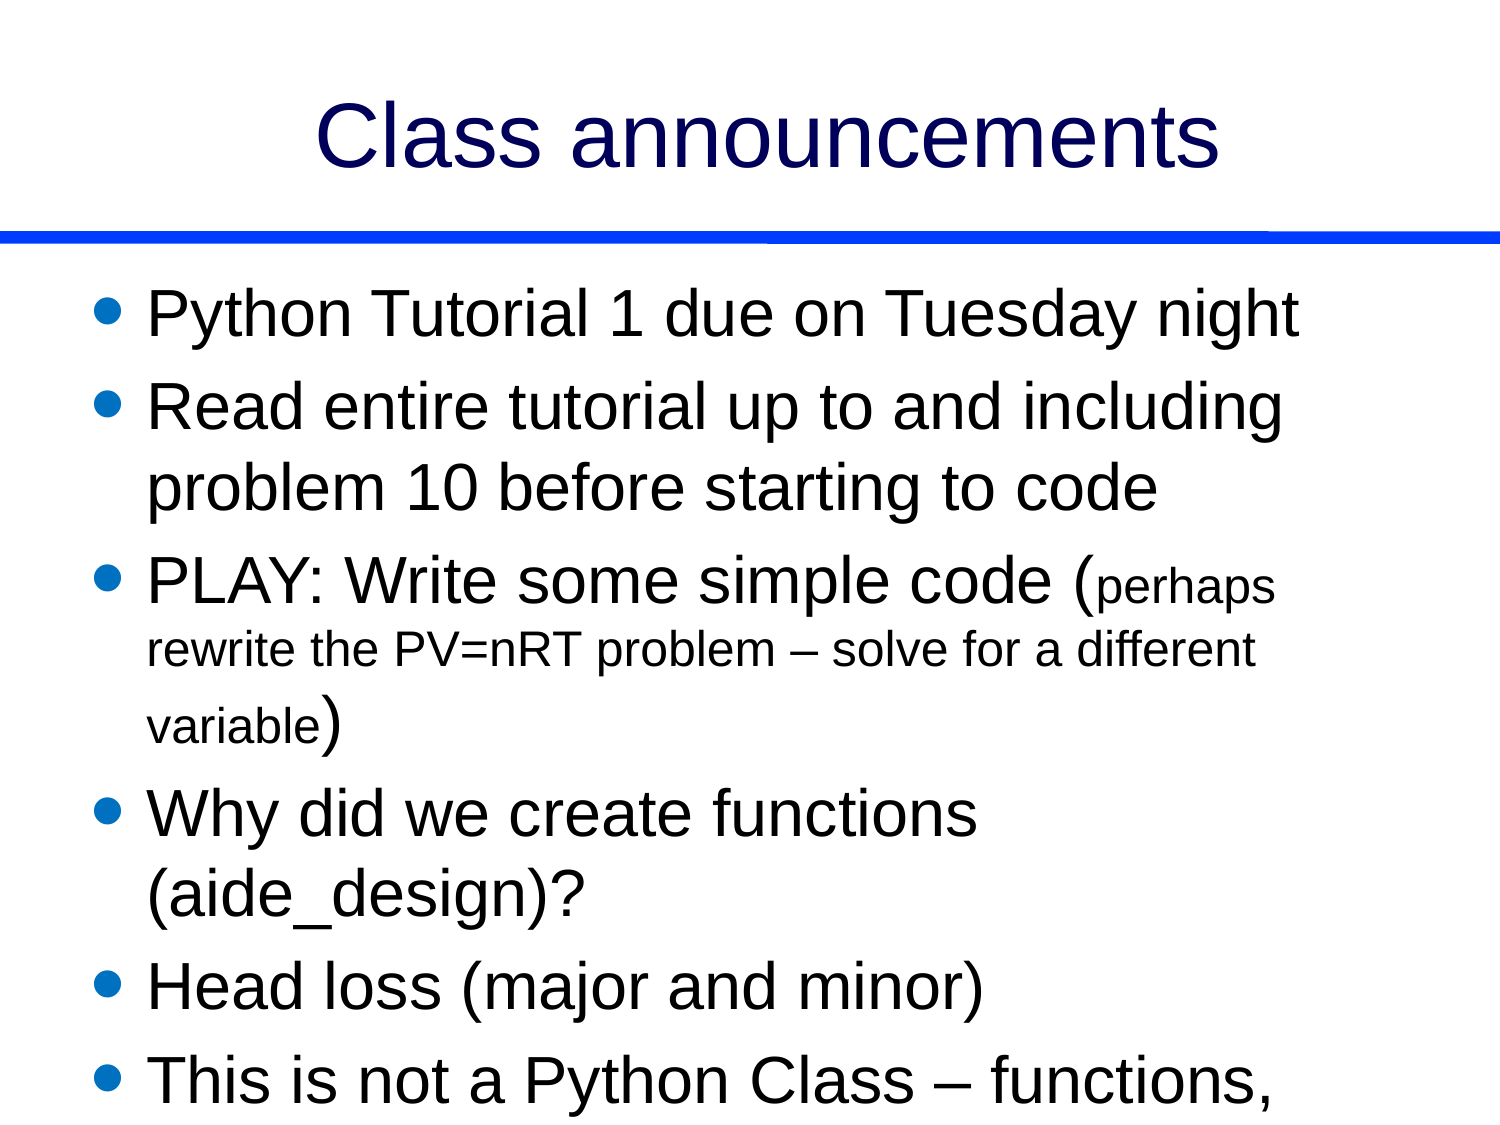

# Class announcements
Python Tutorial 1 due on Tuesday night
Read entire tutorial up to and including problem 10 before starting to code
PLAY: Write some simple code (perhaps rewrite the PV=nRT problem – solve for a different variable)
Why did we create functions (aide_design)?
Head loss (major and minor)
This is not a Python Class – functions, units, graphs, print